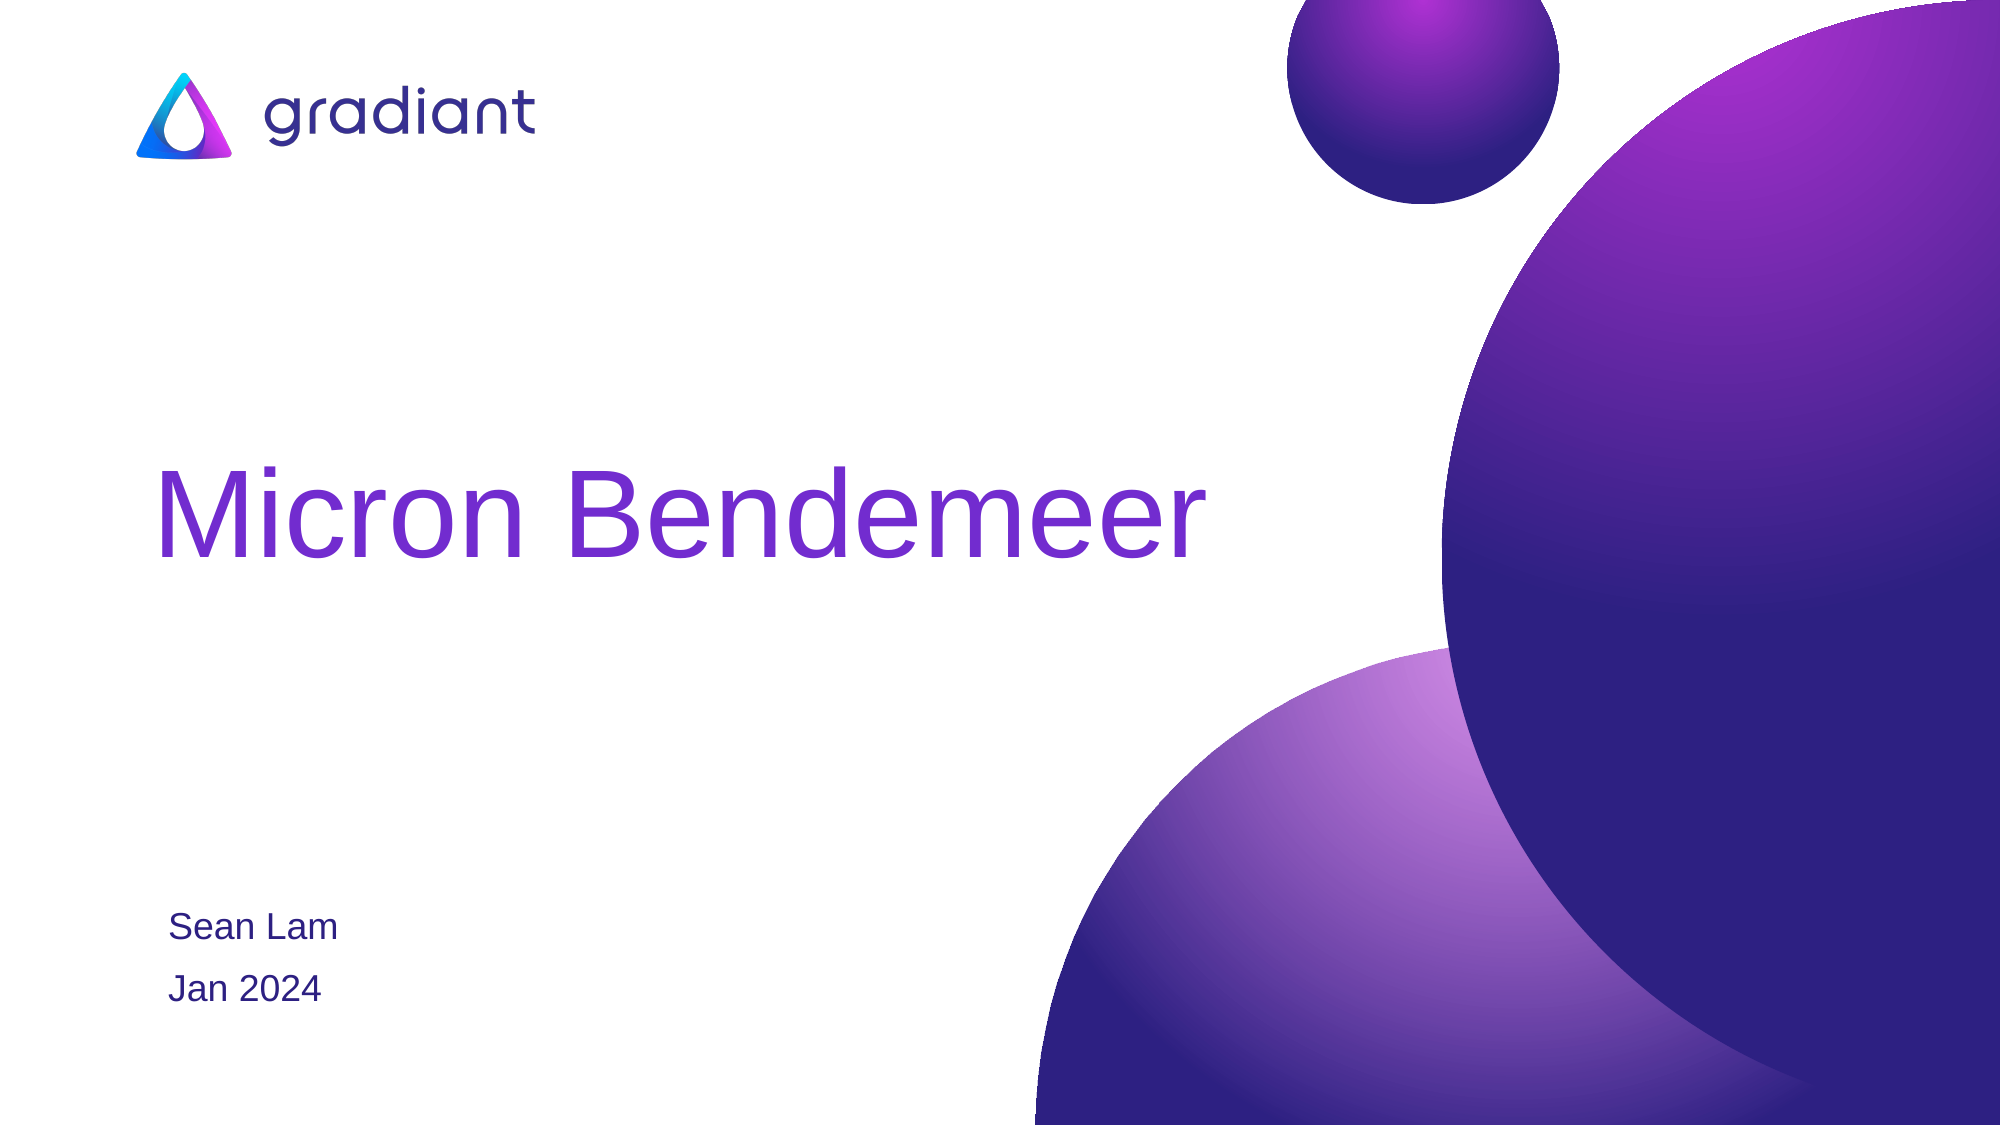

# Micron Bendemeer
Sean Lam
Jan 2024
GRADIANT CONFIDENTIAL
1